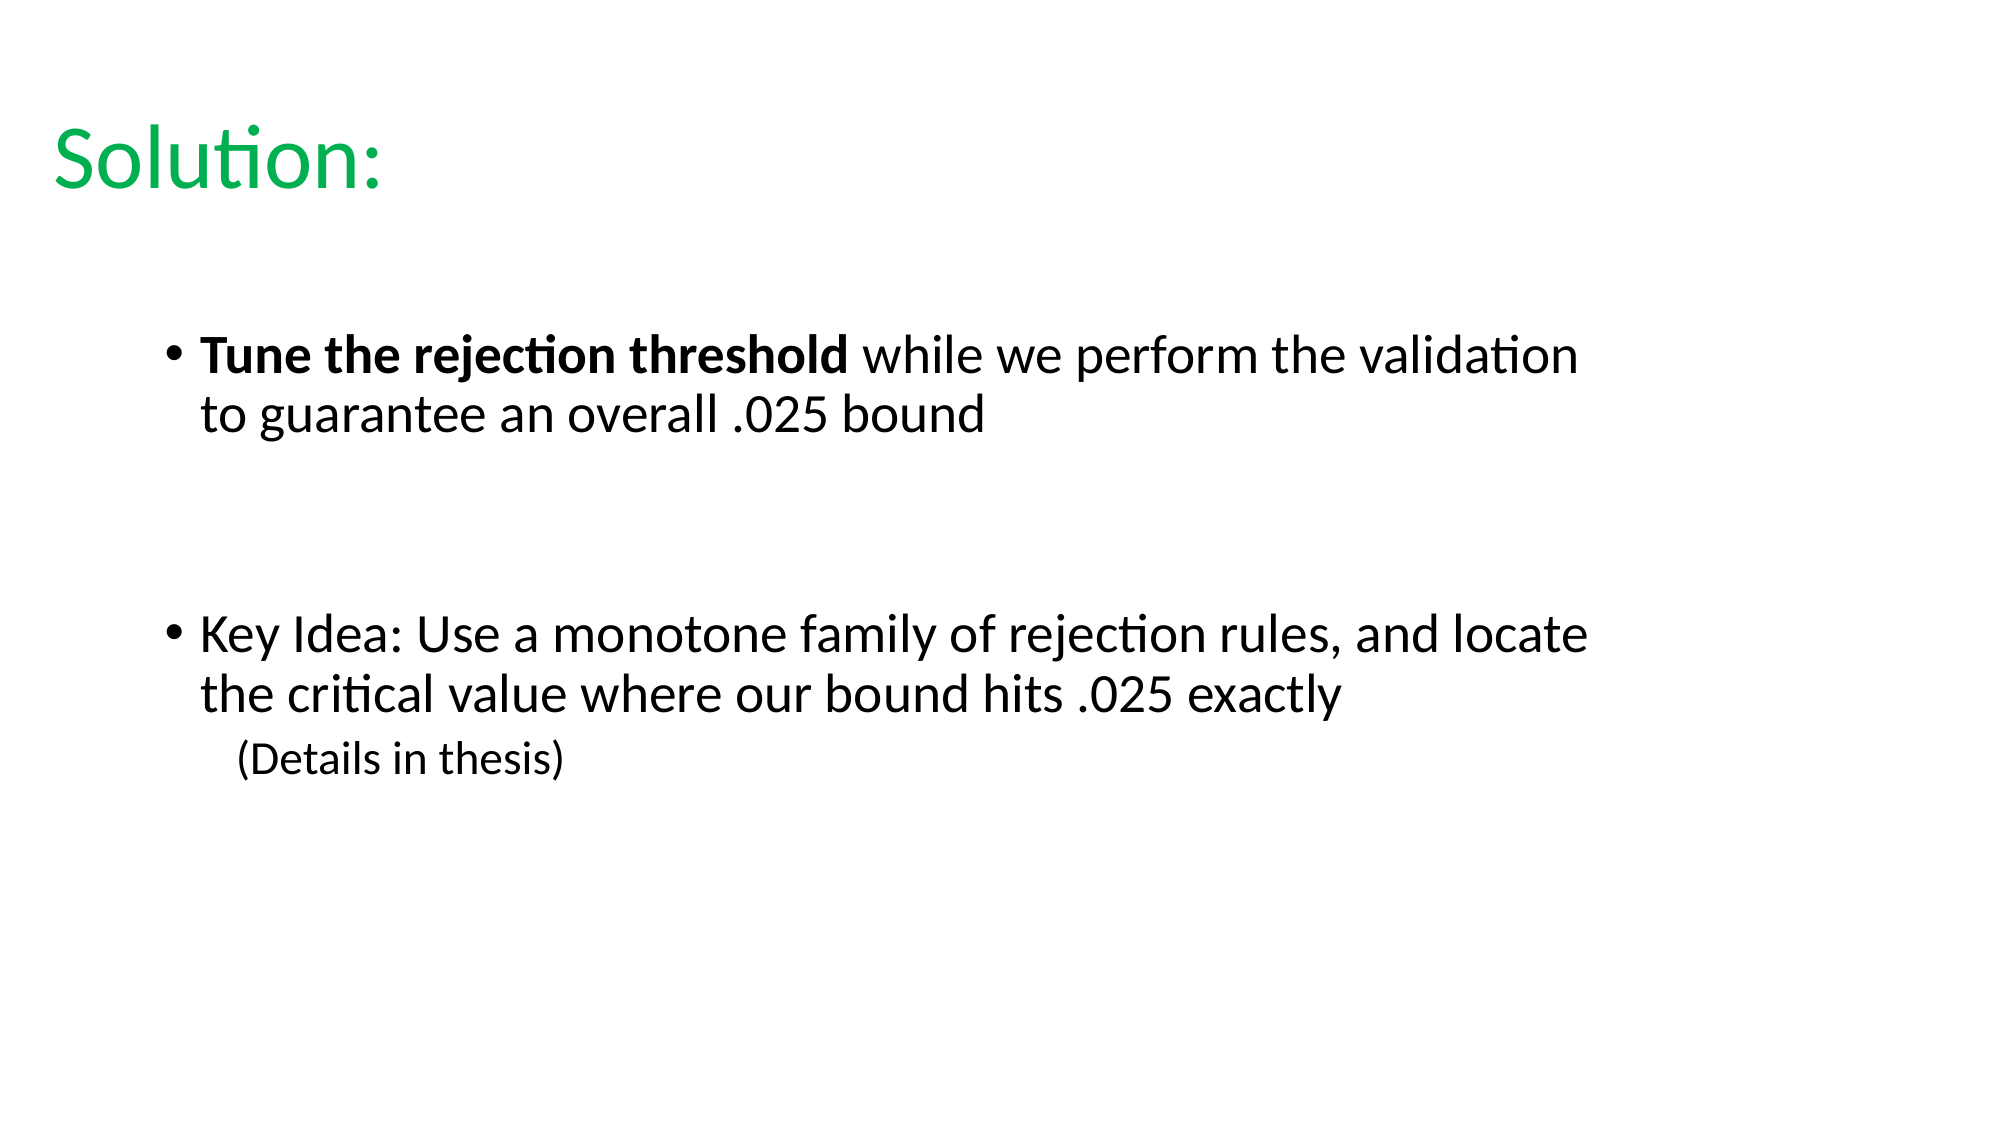

# Solution:
Tune the rejection threshold while we perform the validation to guarantee an overall .025 bound

Key Idea: Use a monotone family of rejection rules, and locate the critical value where our bound hits .025 exactly
(Details in thesis)